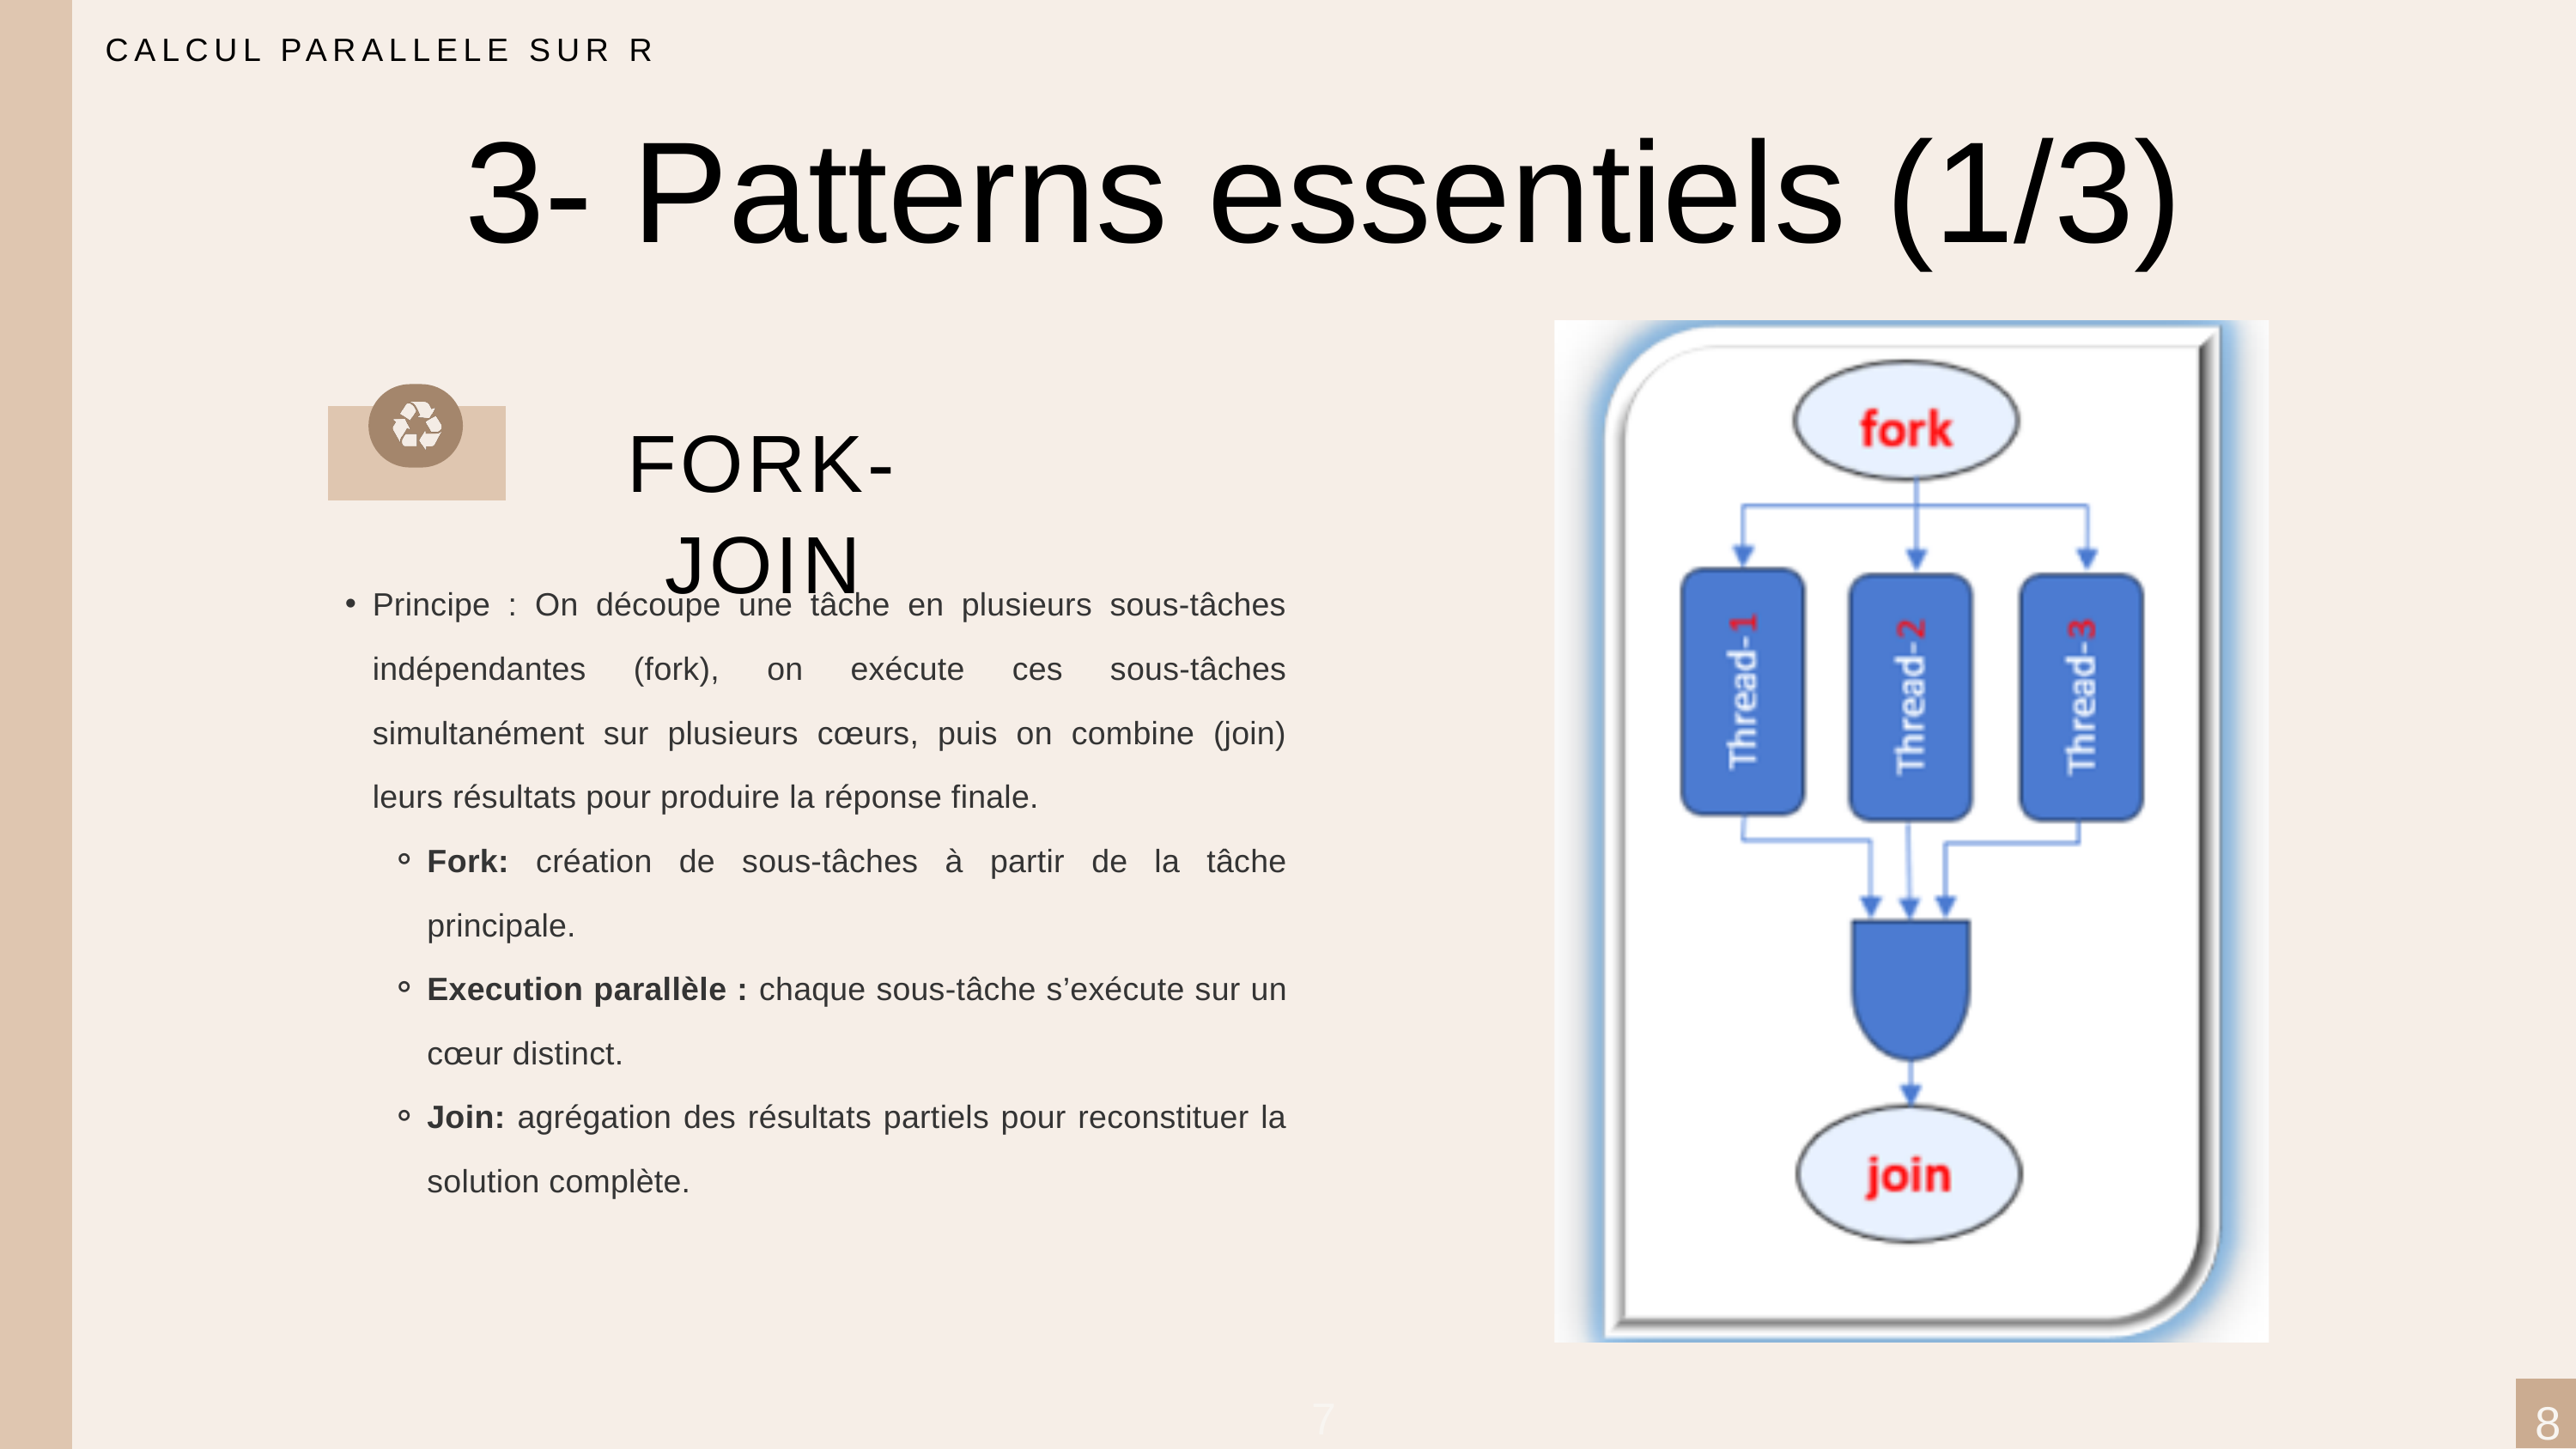

CALCUL PARALLELE SUR R
3- Patterns essentiels (1/3)

FORK-JOIN

Principe : On découpe une tâche en plusieurs sous‑tâches indépendantes (fork), on exécute ces sous‑tâches simultanément sur plusieurs cœurs, puis on combine (join) leurs résultats pour produire la réponse finale.
Fork: création de sous‑tâches à partir de la tâche principale.
Execution parallèle : chaque sous‑tâche s’exécute sur un cœur distinct.
Join: agrégation des résultats partiels pour reconstituer la solution complète.

7
8